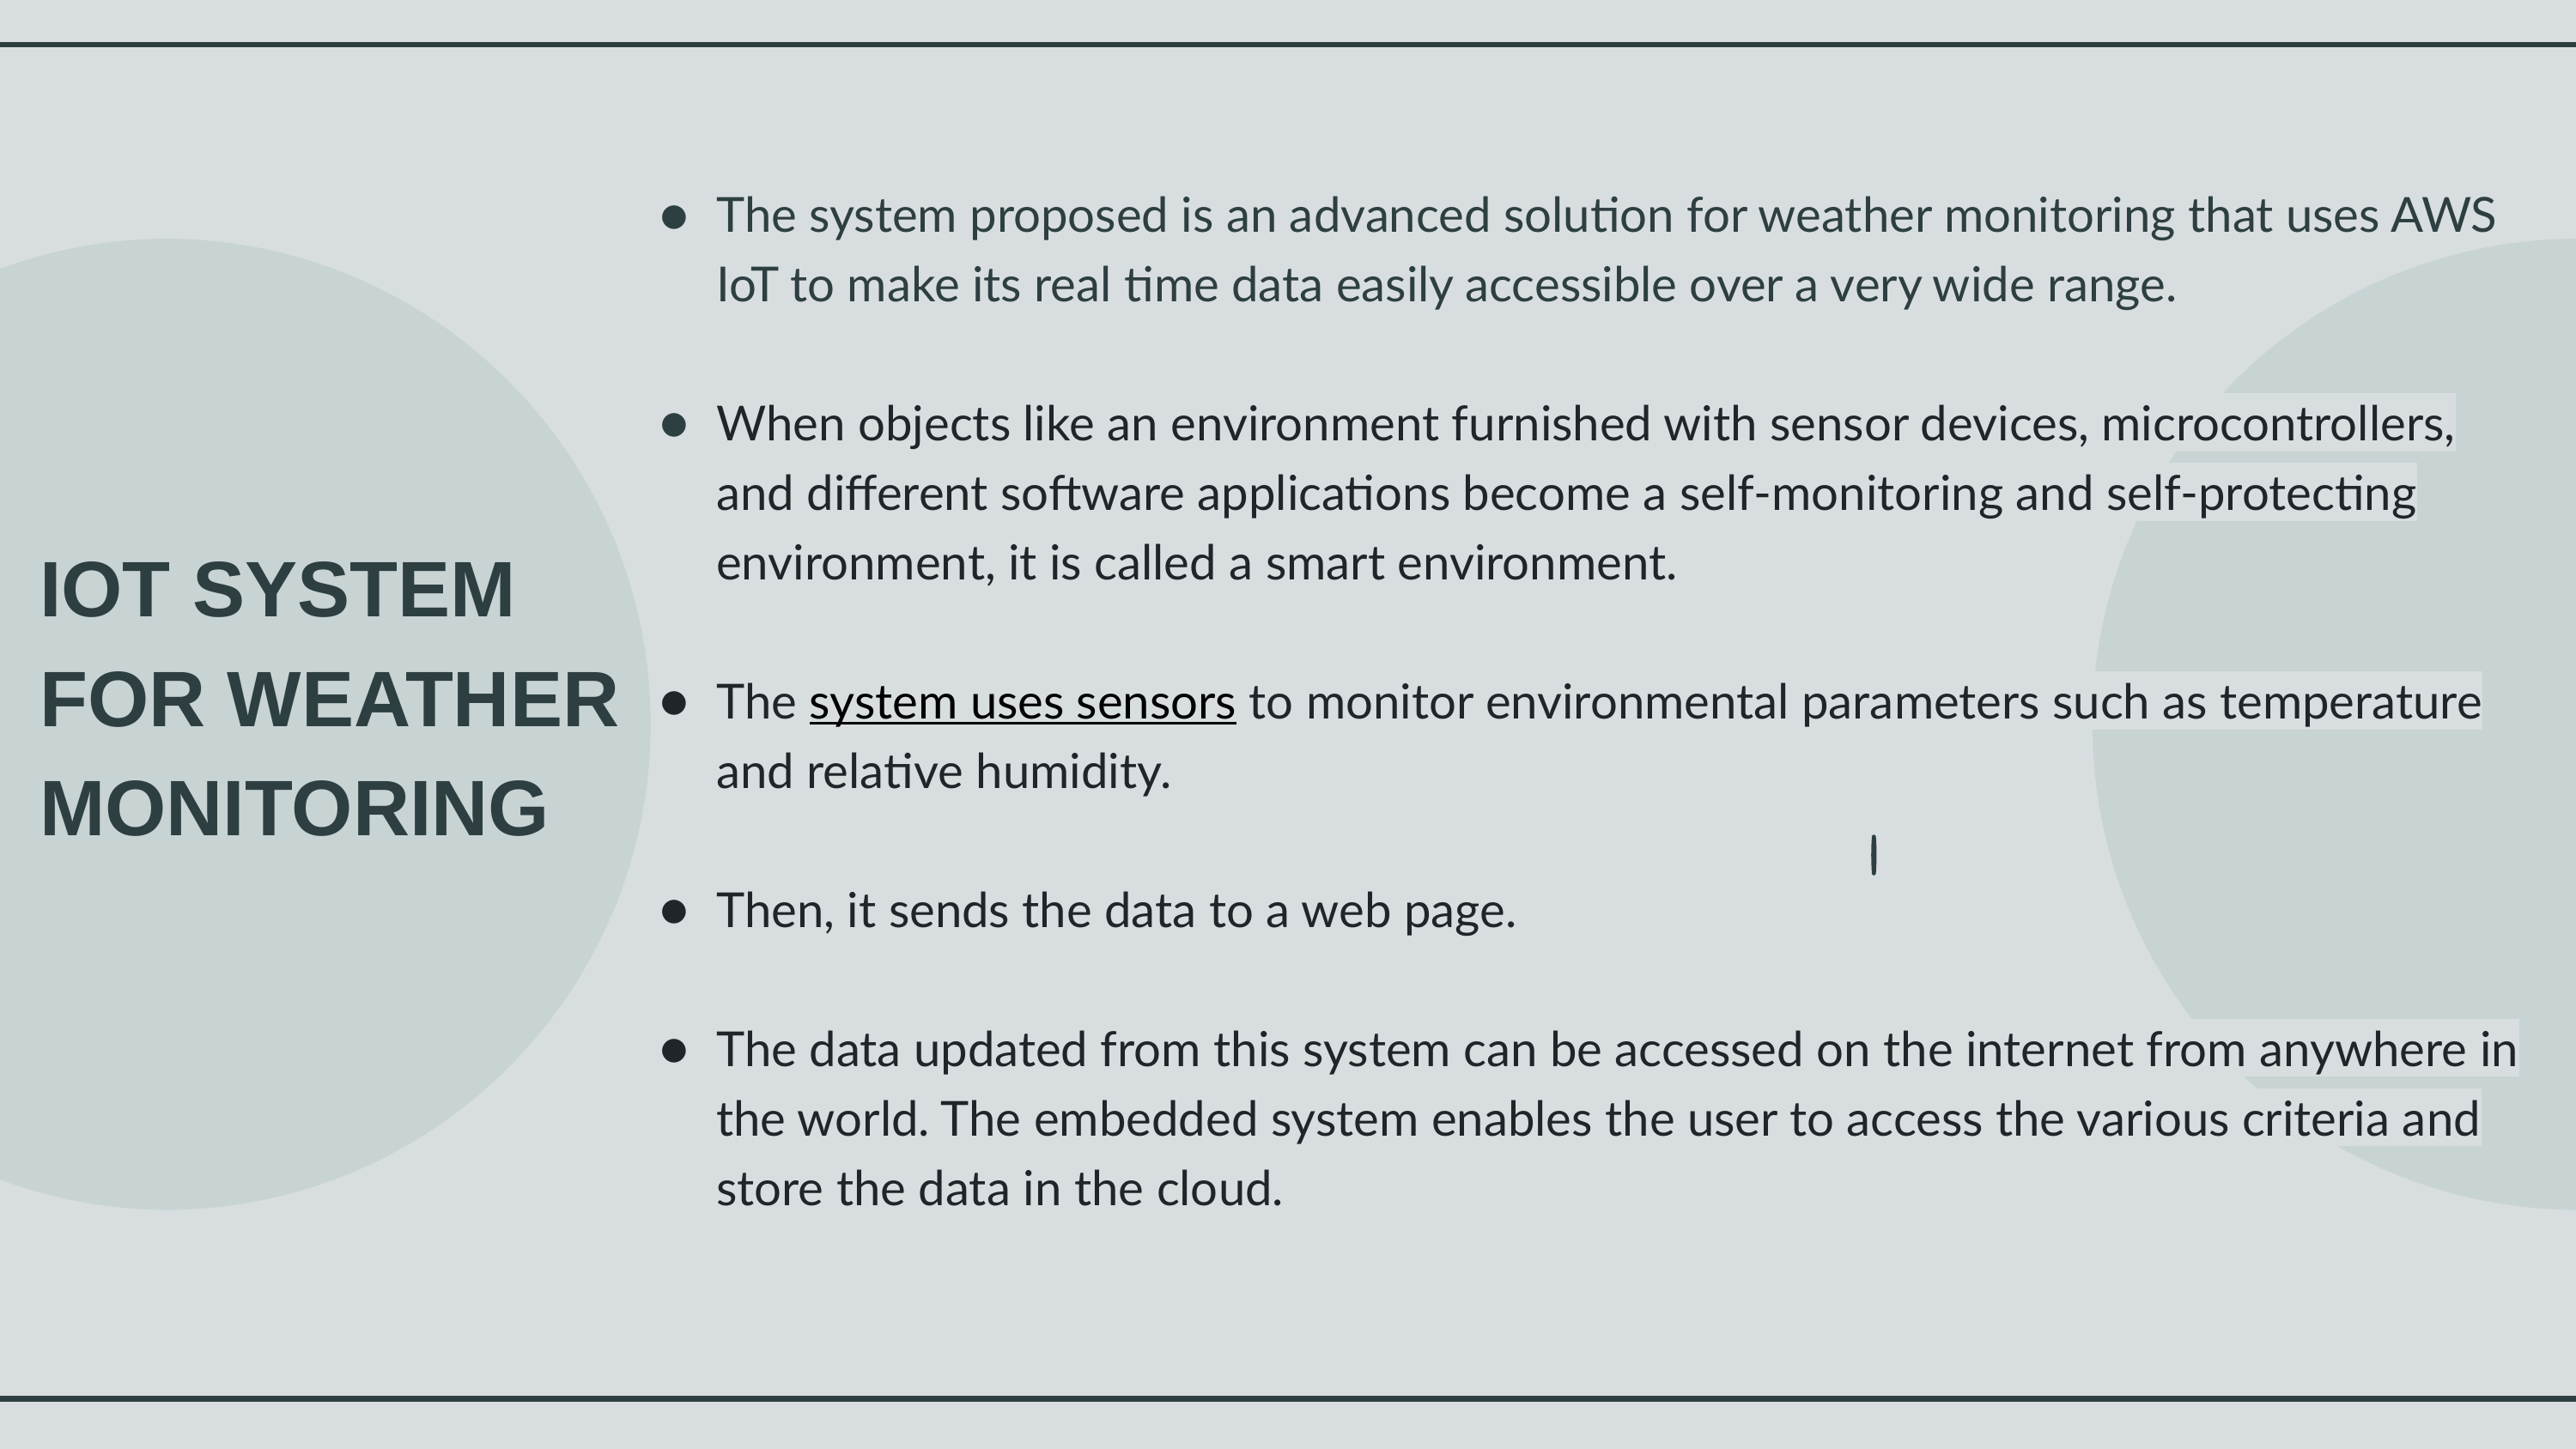

The system proposed is an advanced solution for weather monitoring that uses AWS IoT to make its real time data easily accessible over a very wide range.

When objects like an environment furnished with sensor devices, microcontrollers, and different software applications become a self-monitoring and self-protecting environment, it is called a smart environment.

The system uses sensors to monitor environmental parameters such as temperature and relative humidity.

Then, it sends the data to a web page.

The data updated from this system can be accessed on the internet from anywhere in the world. The embedded system enables the user to access the various criteria and store the data in the cloud.

IOT SYSTEM
FOR WEATHER MONITORING